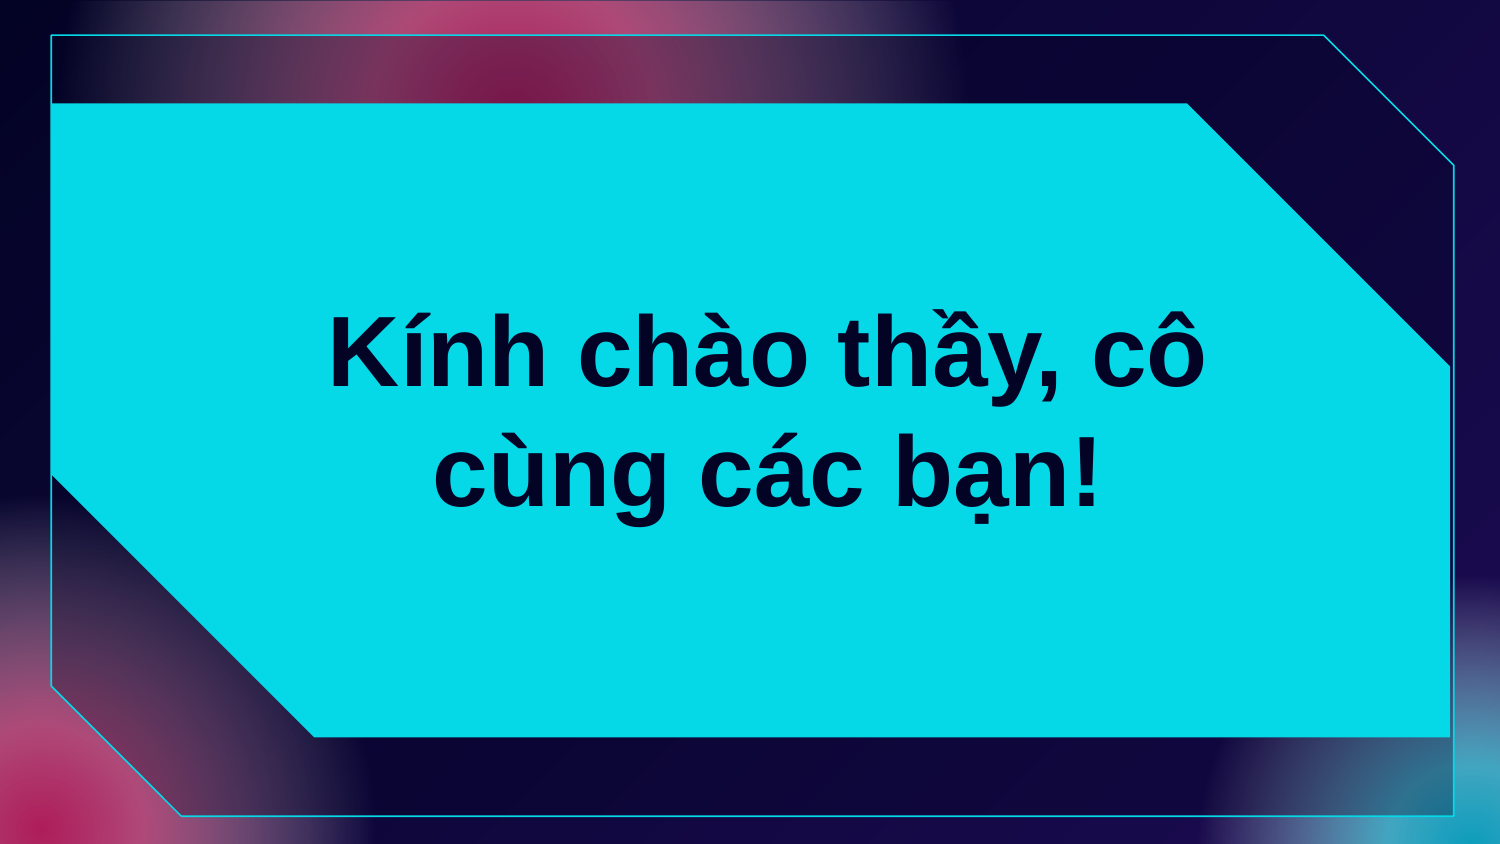

Kính chào thầy, cô cùng các bạn!